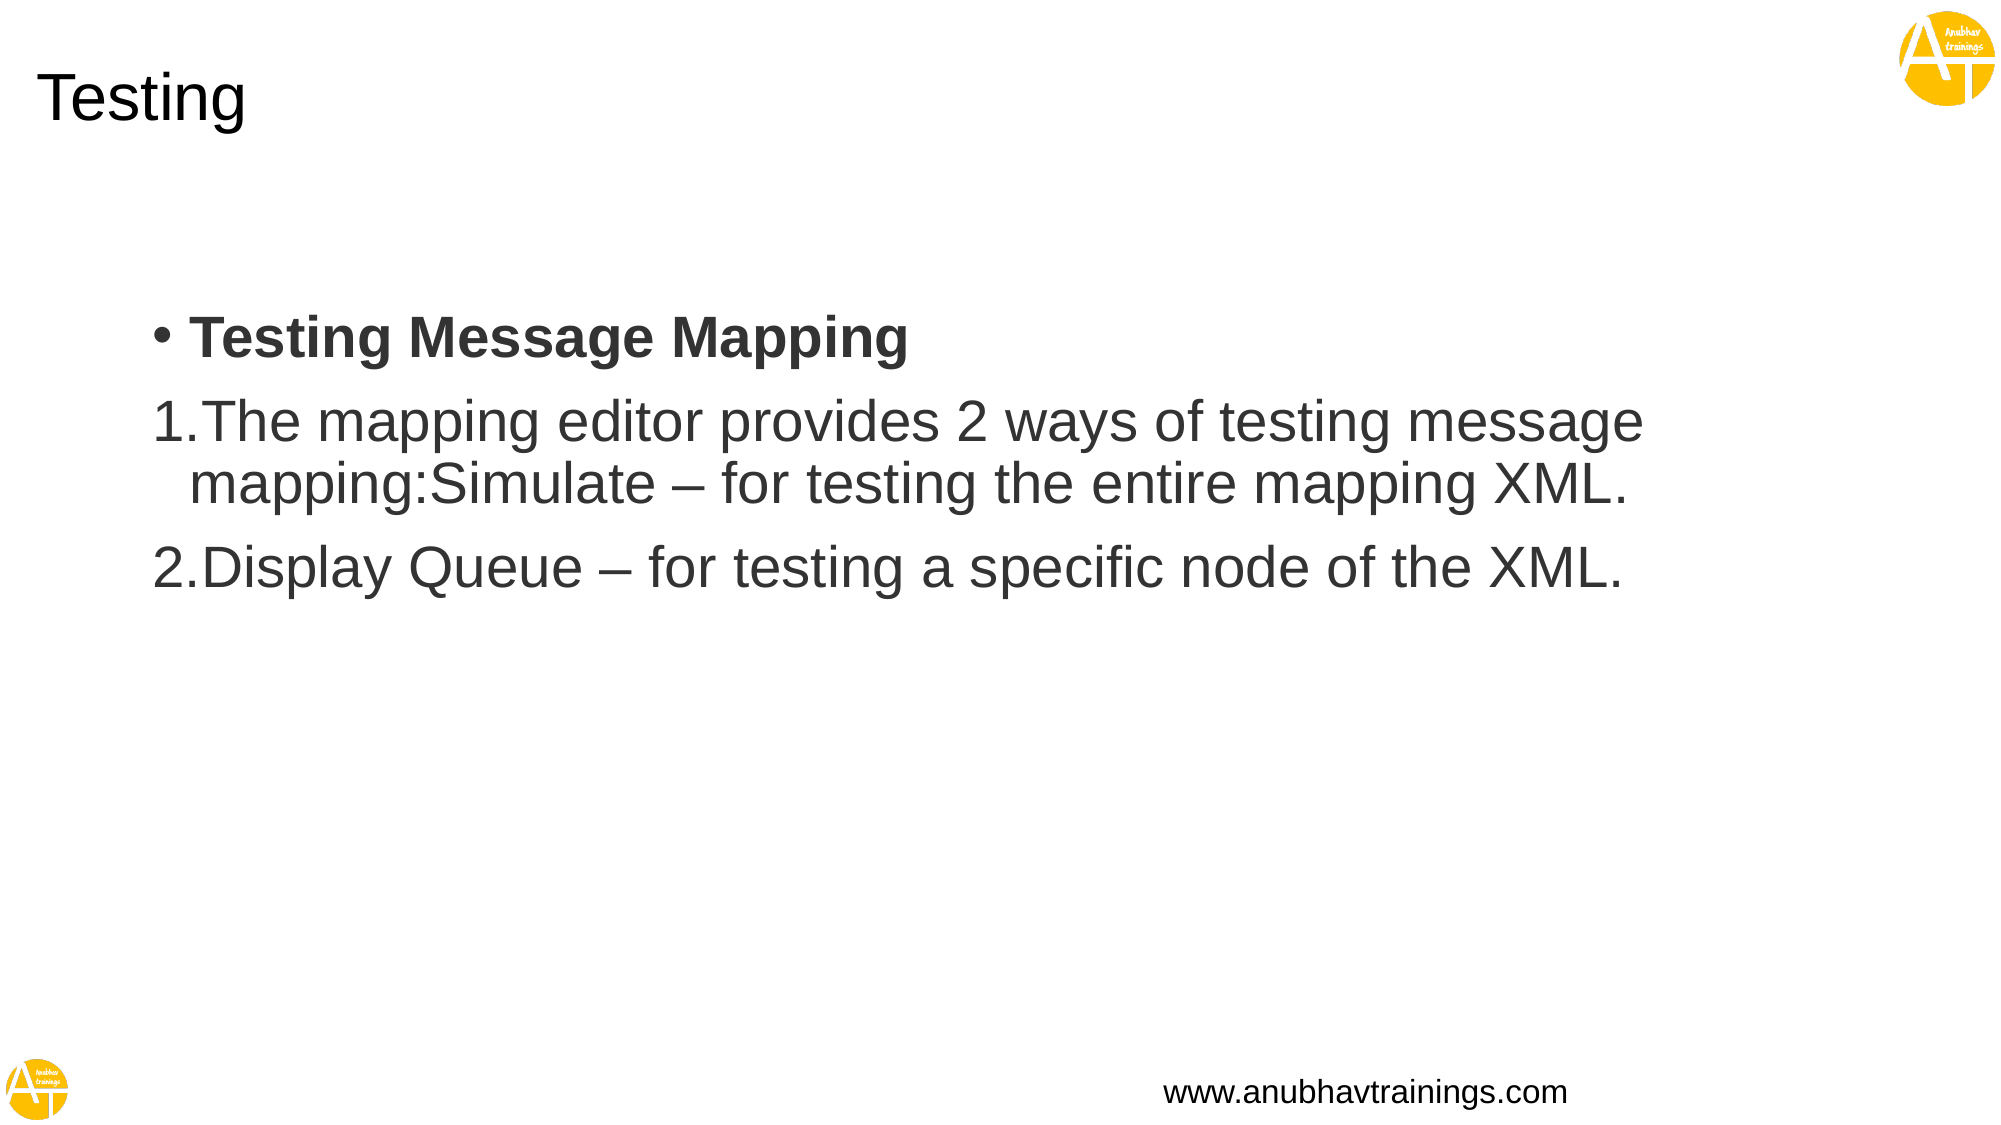

# Testing
Testing Message Mapping
The mapping editor provides 2 ways of testing message mapping:Simulate – for testing the entire mapping XML.
Display Queue – for testing a specific node of the XML.